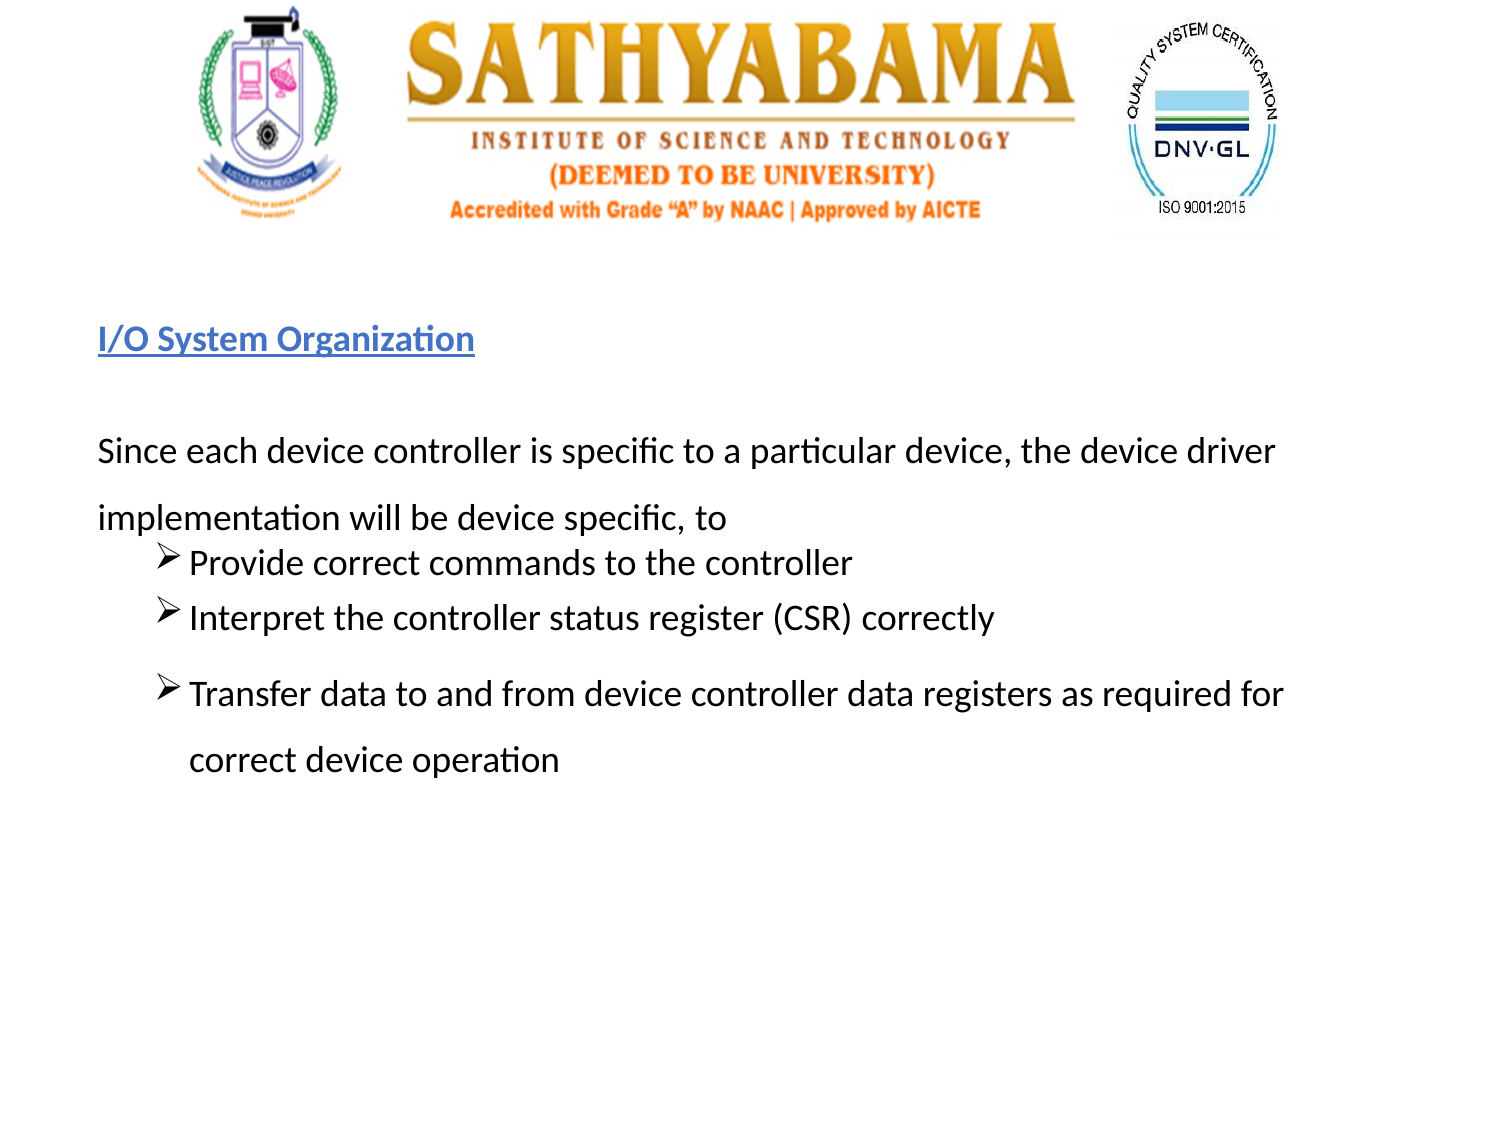

I/O System Organization

Since each device controller is specific to a particular device, the device driver implementation will be device specific, to
Provide correct commands to the controller
Interpret the controller status register (CSR) correctly
Transfer data to and from device controller data registers as required for correct device operation